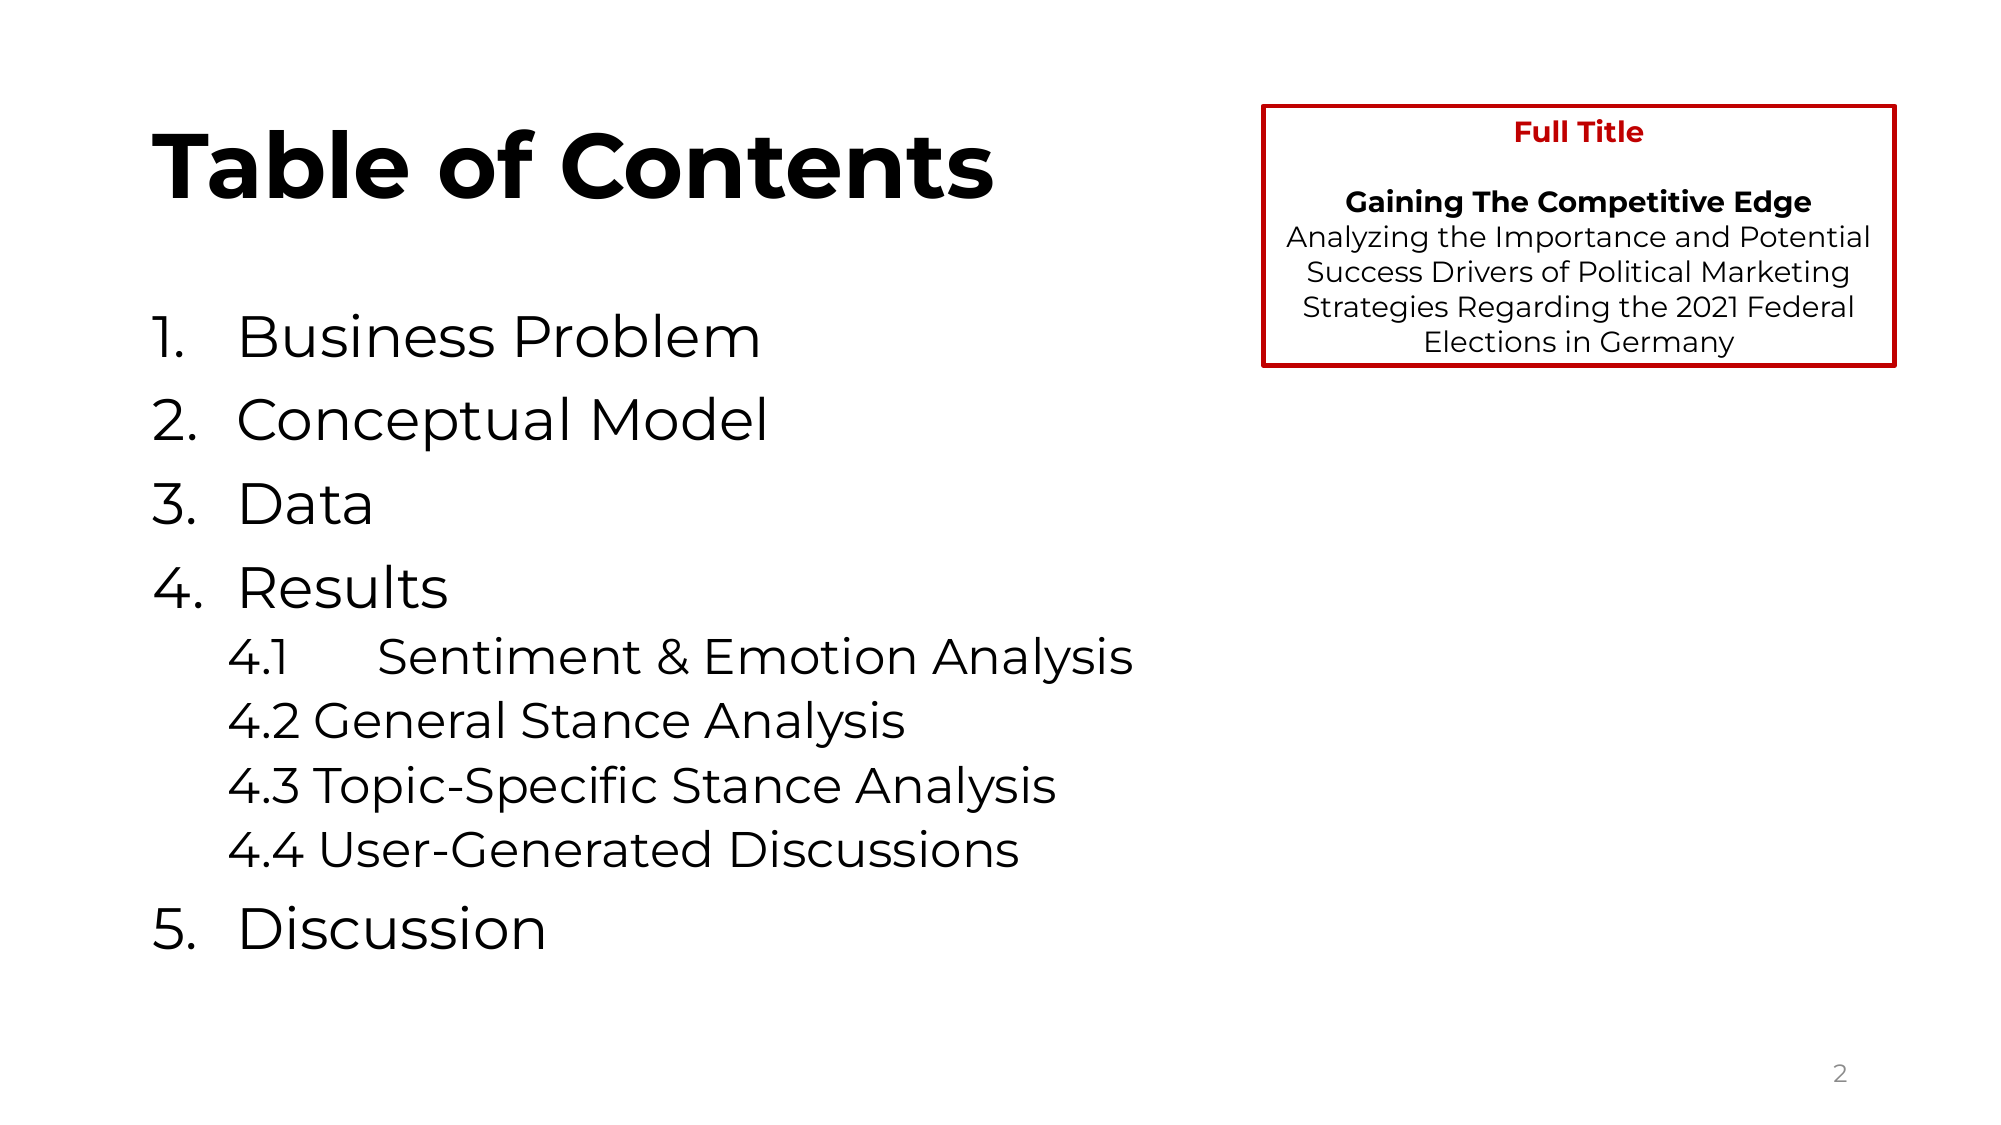

# Table of Contents
Full Title

Gaining The Competitive Edge
Analyzing the Importance and Potential Success Drivers of Political Marketing Strategies Regarding the 2021 Federal Elections in Germany
Business Problem
Conceptual Model
Data
Results
4.1	Sentiment & Emotion Analysis
4.2 General Stance Analysis
4.3 Topic-Specific Stance Analysis
4.4 User-Generated Discussions
Discussion
2